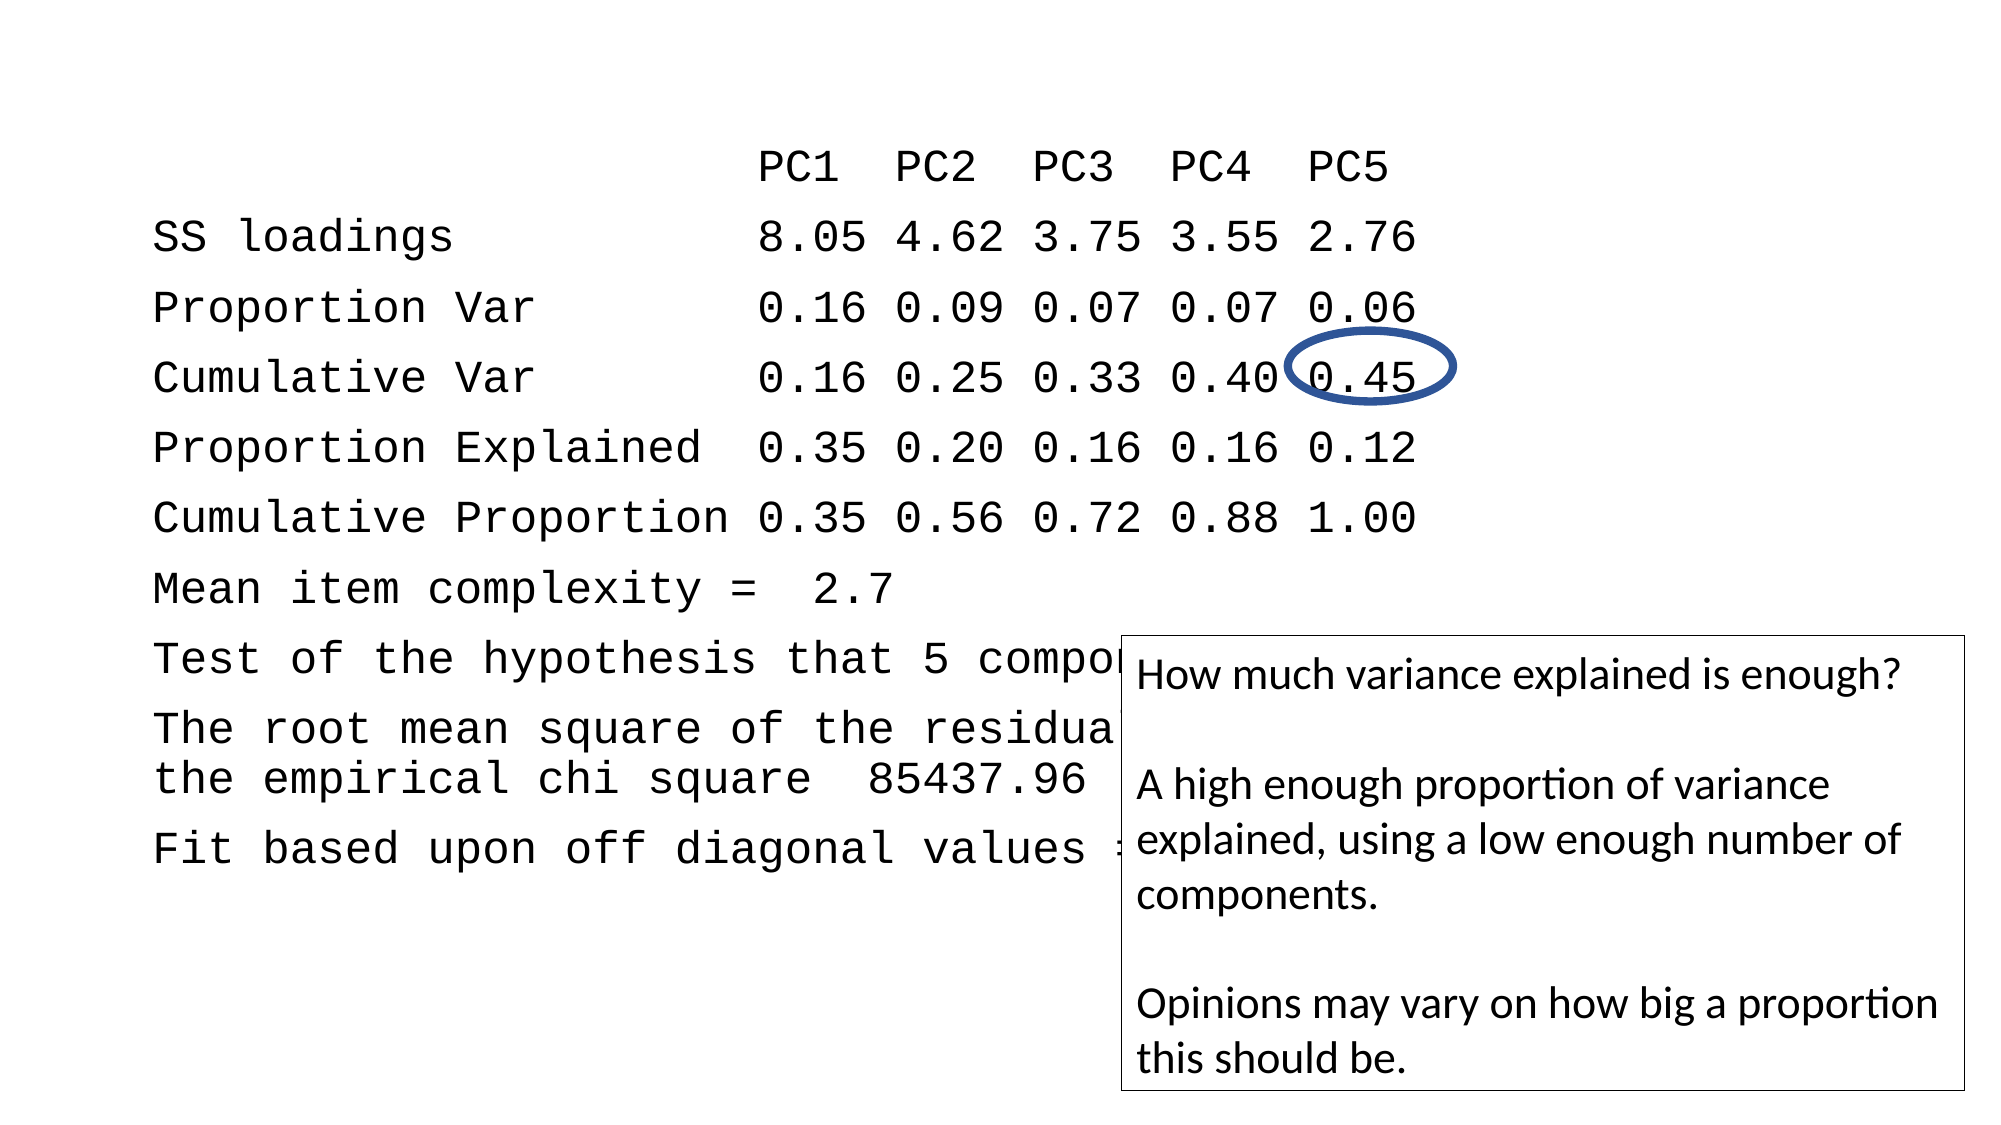

PC1  PC2  PC3  PC4  PC5
SS loadings           8.05 4.62 3.75 3.55 2.76
Proportion Var        0.16 0.09 0.07 0.07 0.06
Cumulative Var        0.16 0.25 0.33 0.40 0.45
Proportion Explained  0.35 0.20 0.16 0.16 0.12
Cumulative Proportion 0.35 0.56 0.72 0.88 1.00
Mean item complexity =  2.7
Test of the hypothesis that 5 components are sufficient.
The root mean square of the residuals (RMSR) is  0.04  with the empirical chi square  85437.96  with prob <  0
Fit based upon off diagonal values = 0.95

How much variance explained is enough?

A high enough proportion of variance explained, using a low enough number of components.

Opinions may vary on how big a proportion this should be.
37